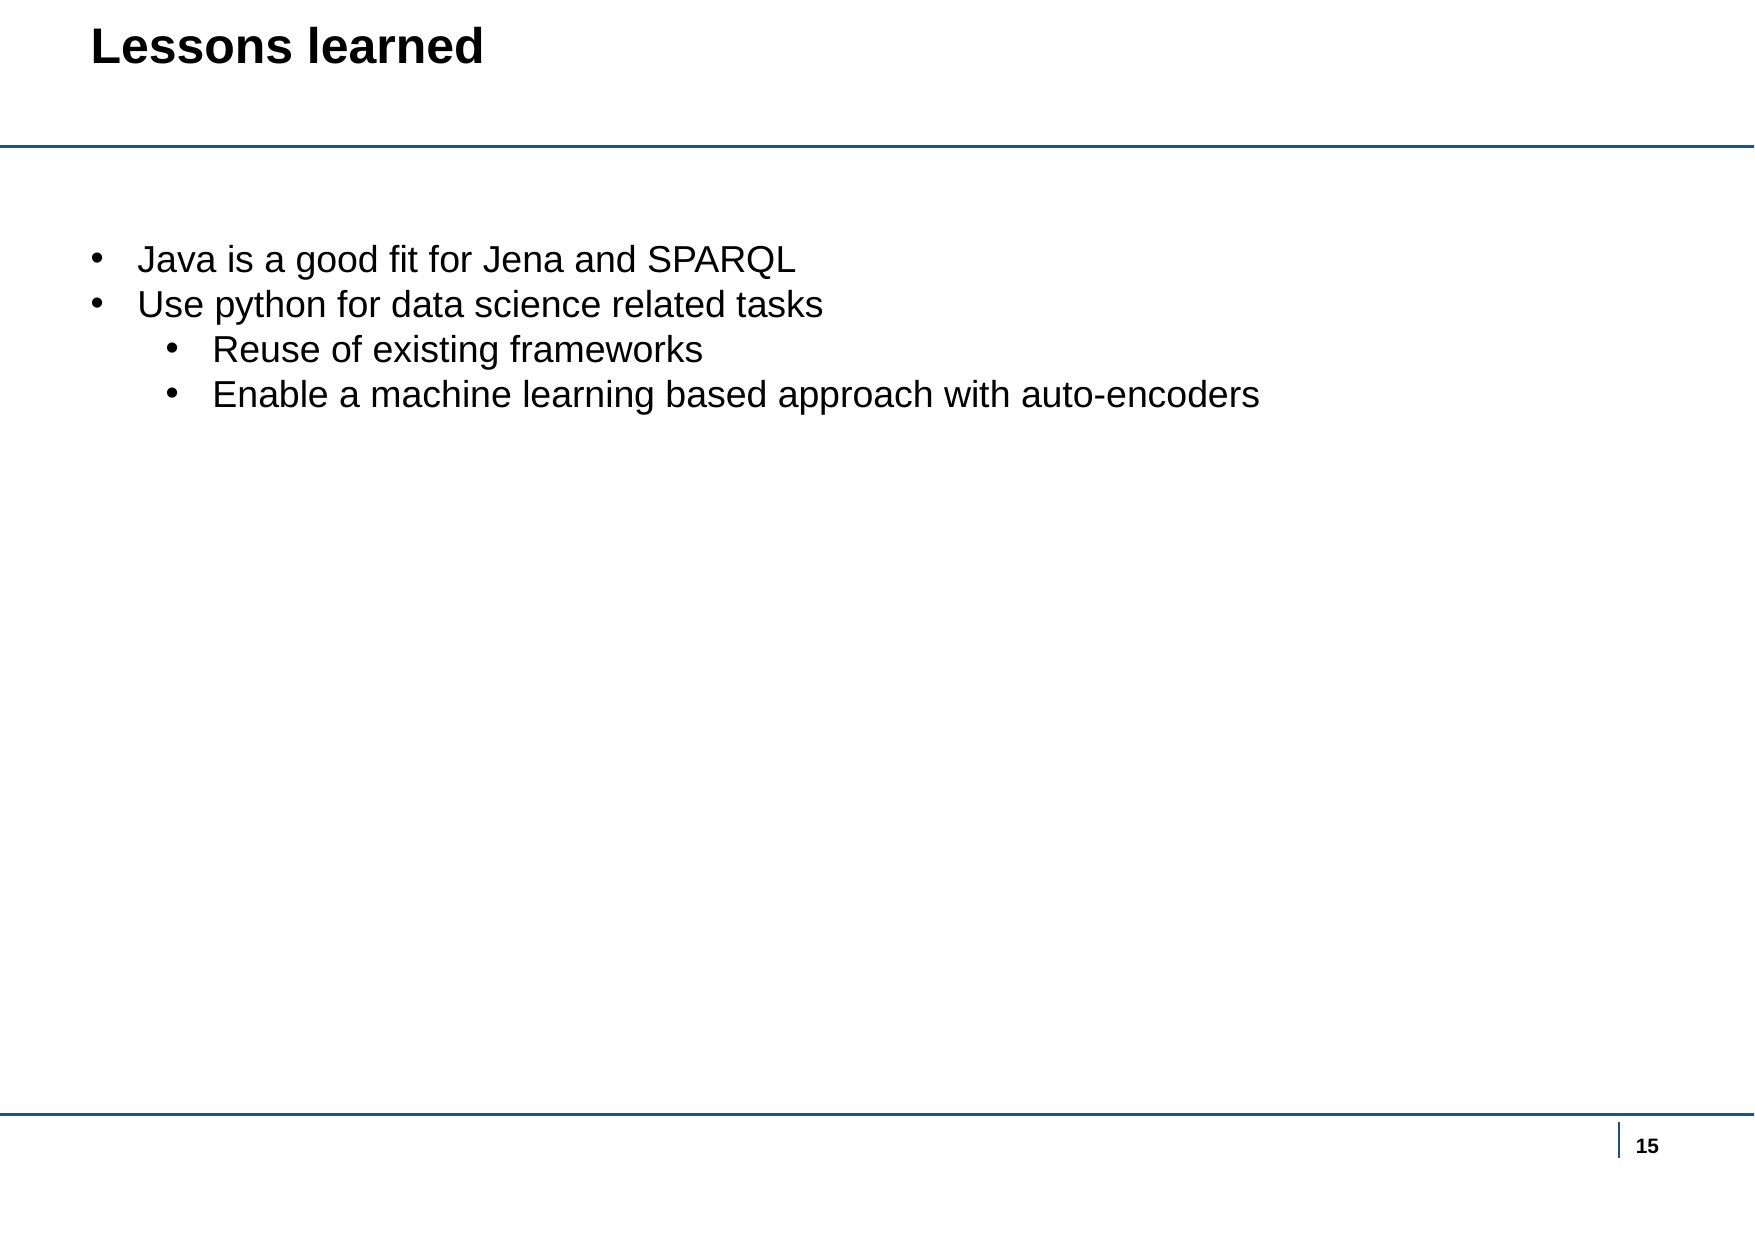

Lessons learned

Java is a good fit for Jena and SPARQL
Use python for data science related tasks
Reuse of existing frameworks
Enable a machine learning based approach with auto-encoders
15